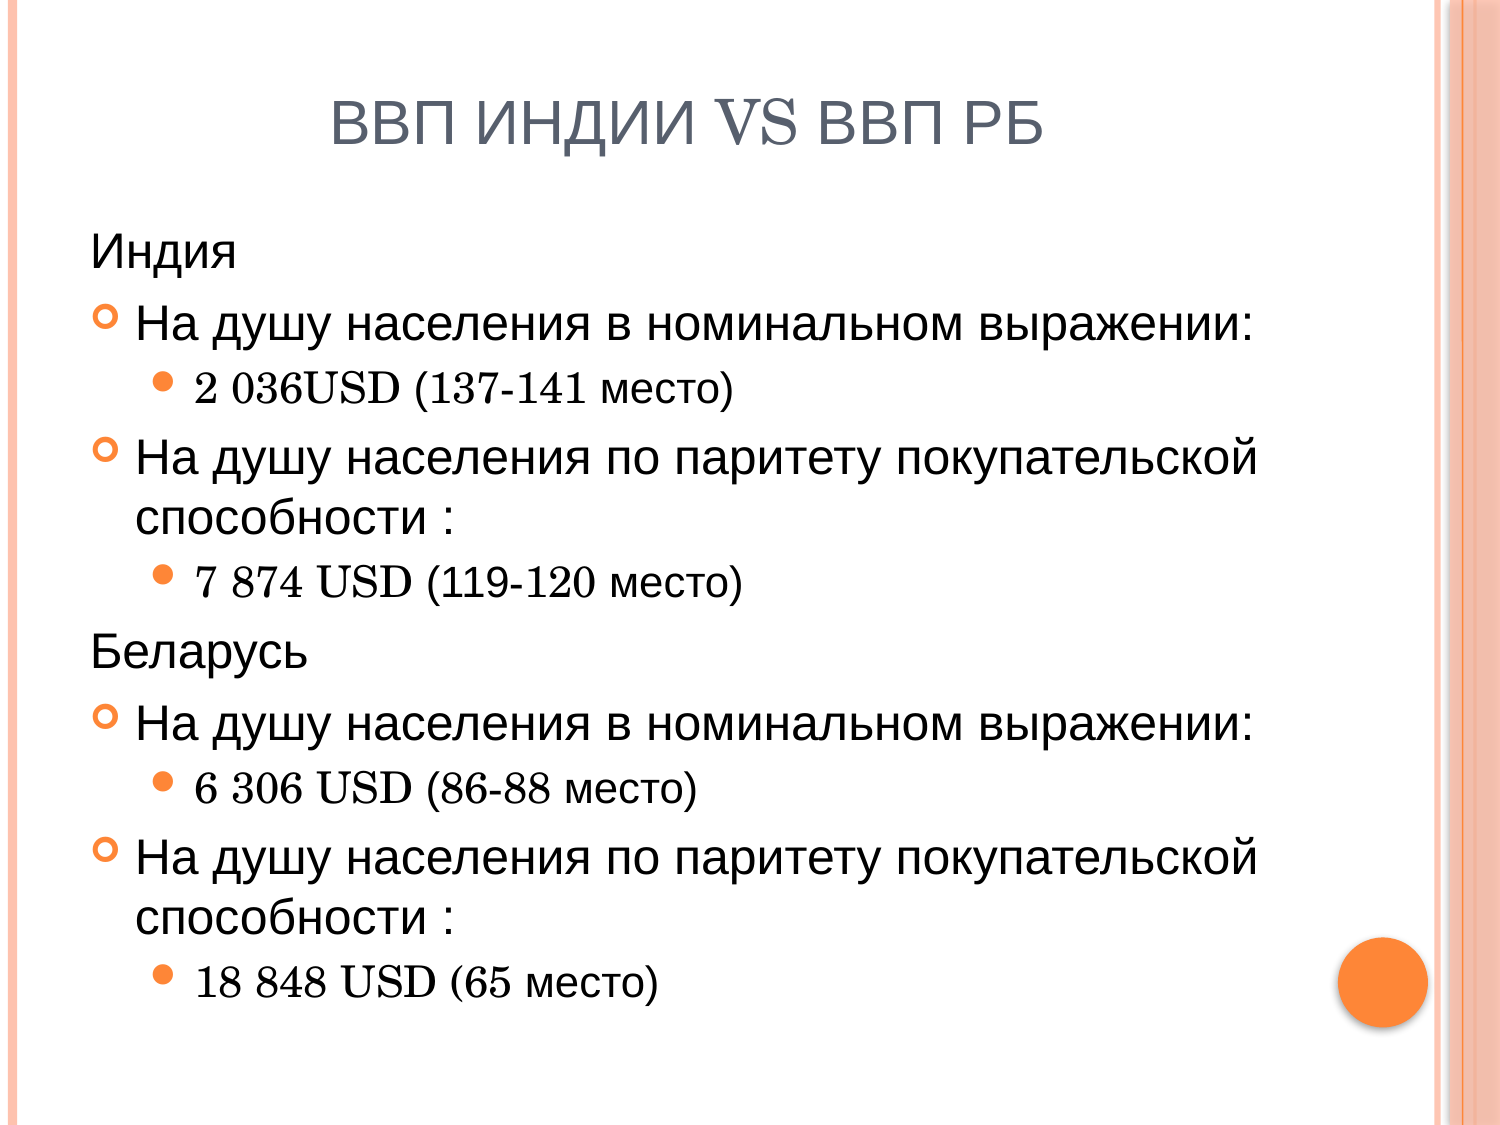

# ВВП Индии VS ВВП РБ
Индия
На душу населения в номинальном выражении:
2 036USD (137-141 место)
На душу населения по паритету покупательской способности :
7 874 USD (119-120 место)
Беларусь
На душу населения в номинальном выражении:
6 306 USD (86-88 место)
На душу населения по паритету покупательской способности :
18 848 USD (65 место)